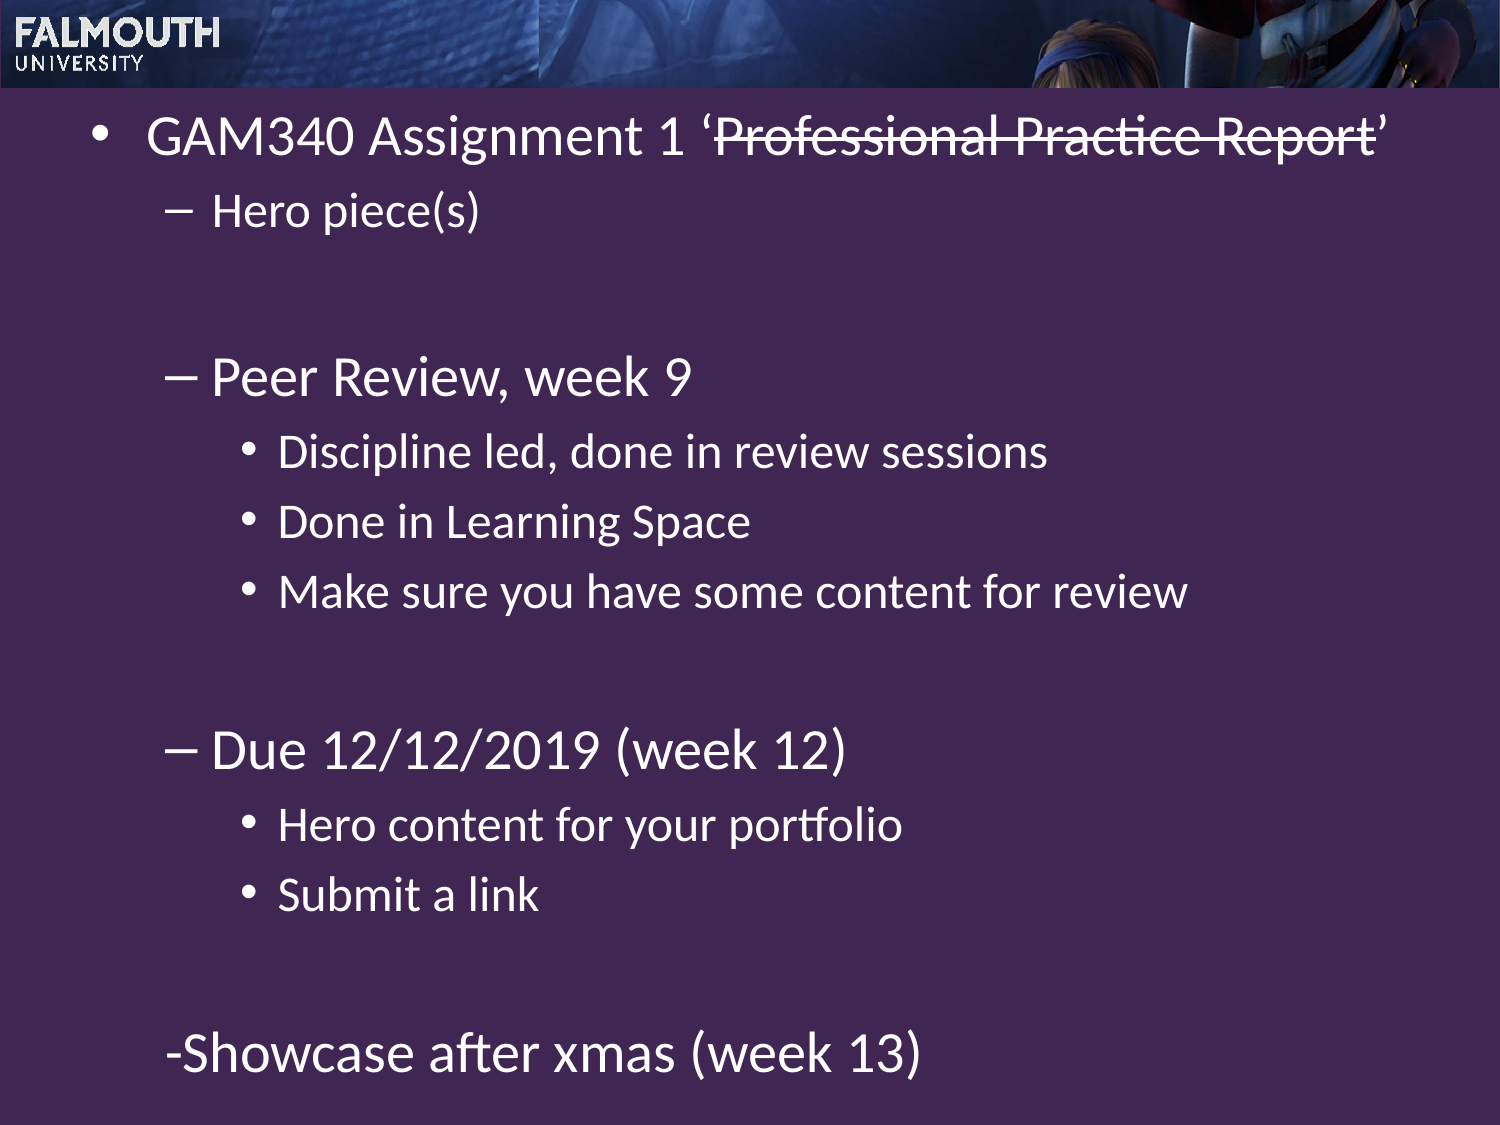

GAM340 Assignment 1 ‘Professional Practice Report’
Hero piece(s)

Peer Review, week 9
Discipline led, done in review sessions
Done in Learning Space
Make sure you have some content for review

Due 12/12/2019 (week 12)
Hero content for your portfolio
Submit a link

-Showcase after xmas (week 13)